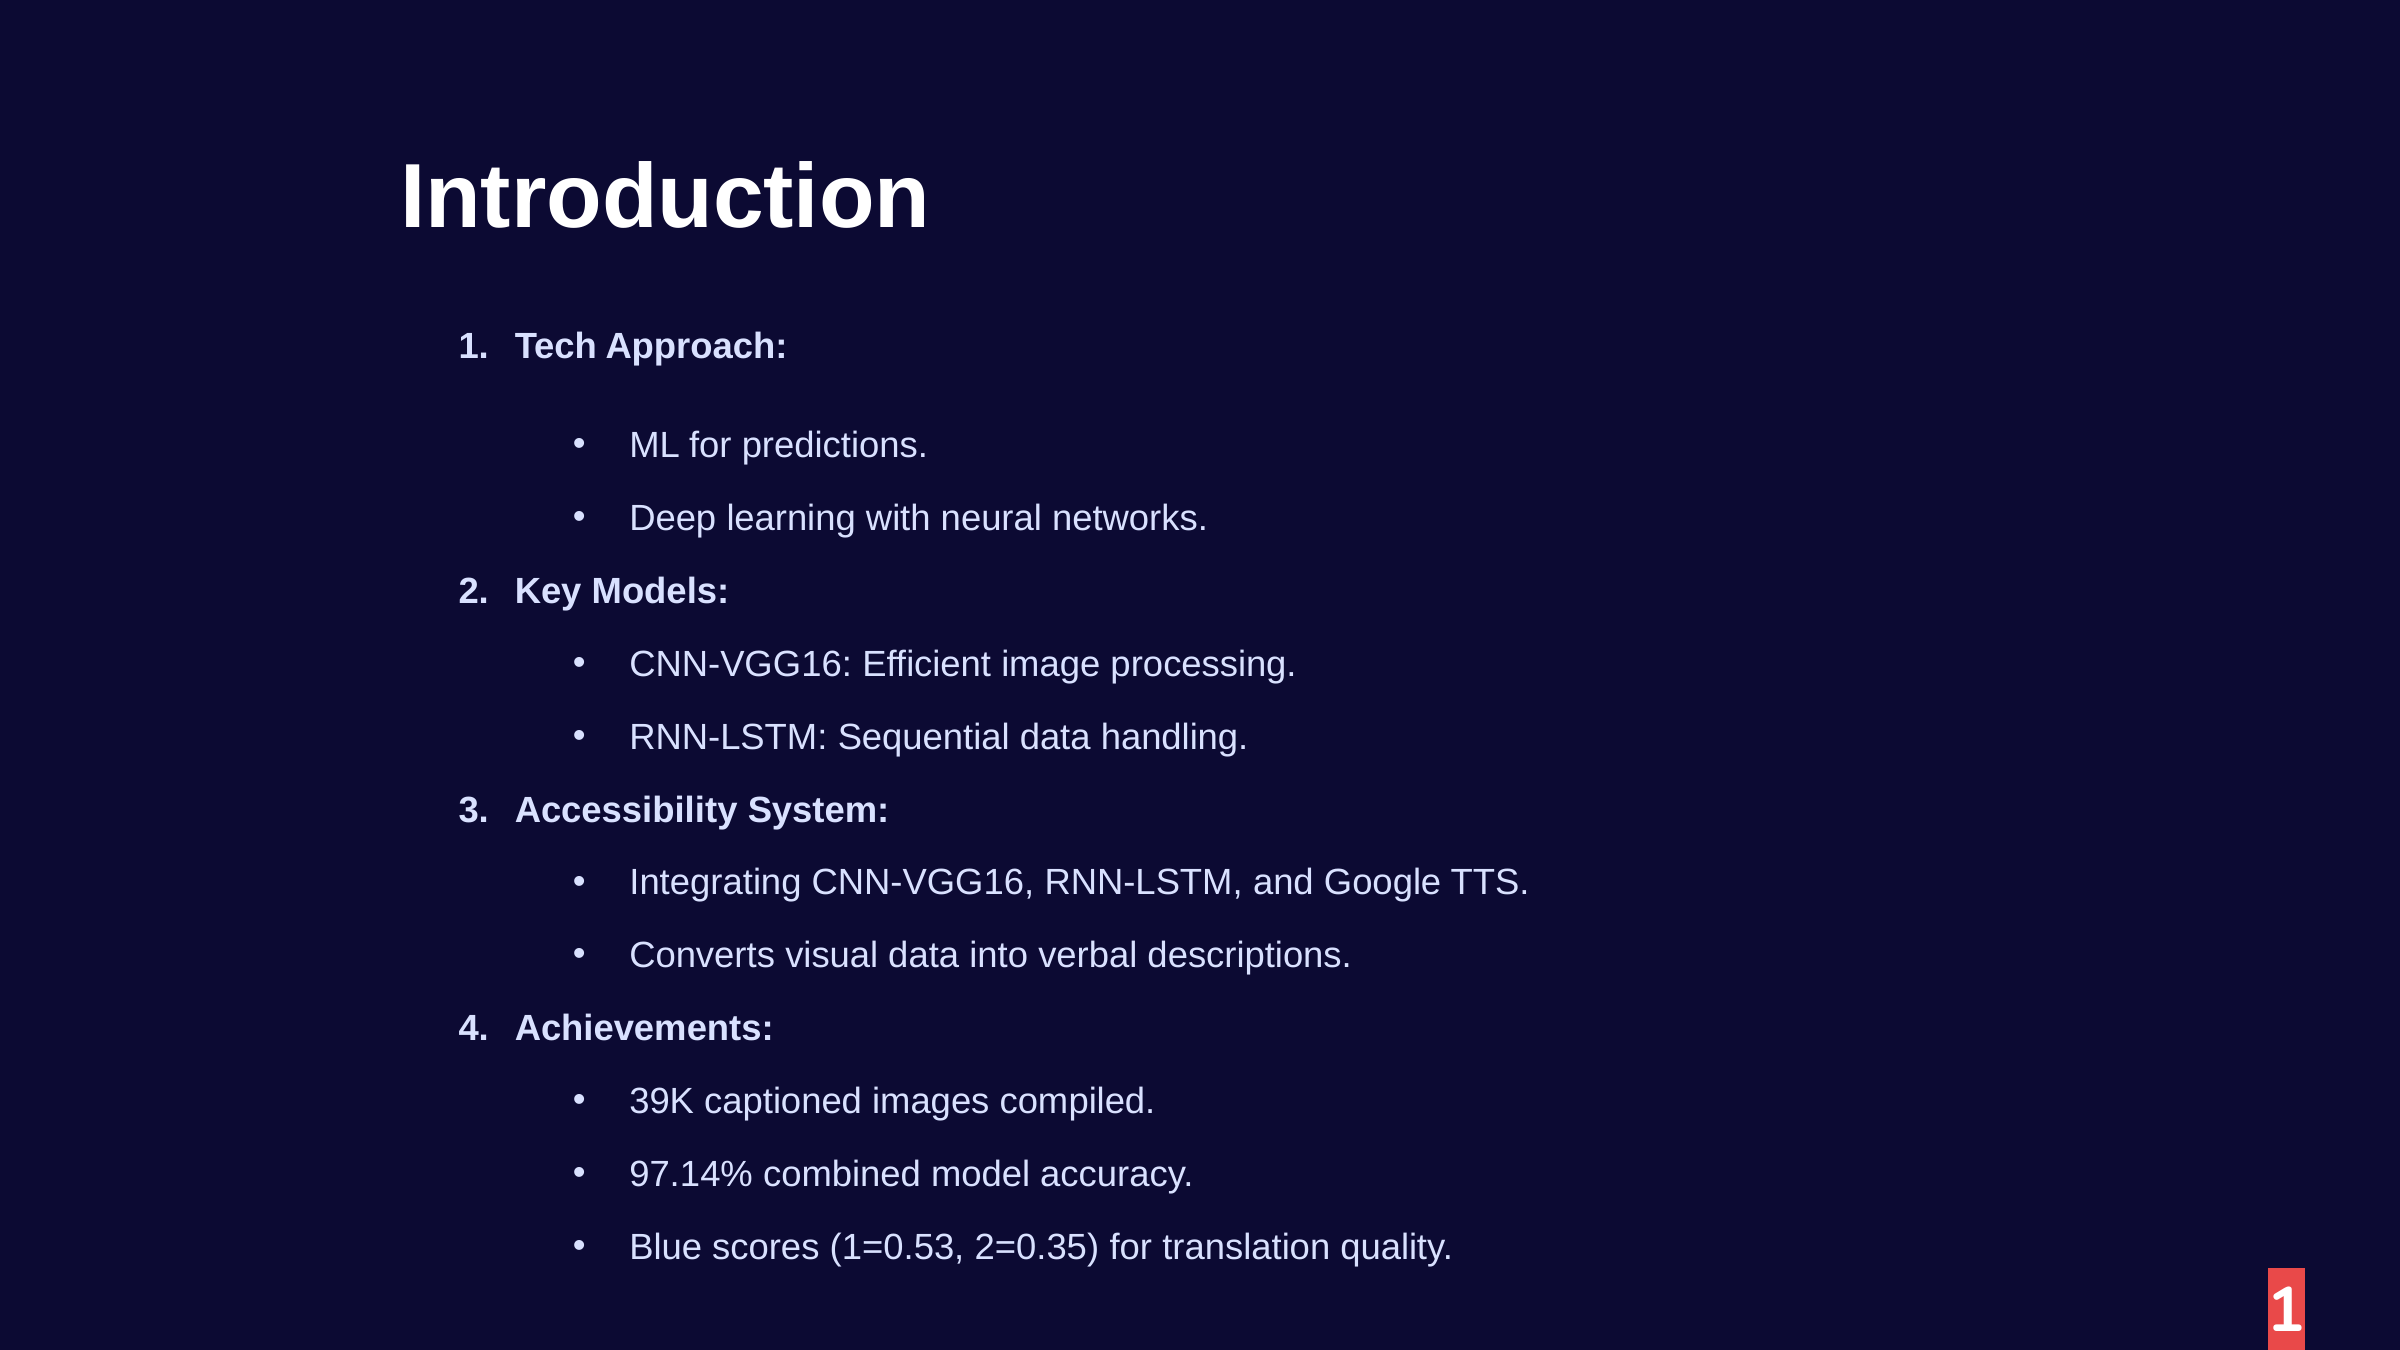

Introduction
Tech Approach:
ML for predictions.
Deep learning with neural networks.
Key Models:
CNN-VGG16: Efficient image processing.
RNN-LSTM: Sequential data handling.
Accessibility System:
Integrating CNN-VGG16, RNN-LSTM, and Google TTS.
Converts visual data into verbal descriptions.
Achievements:
39K captioned images compiled.
97.14% combined model accuracy.
Blue scores (1=0.53, 2=0.35) for translation quality.
1